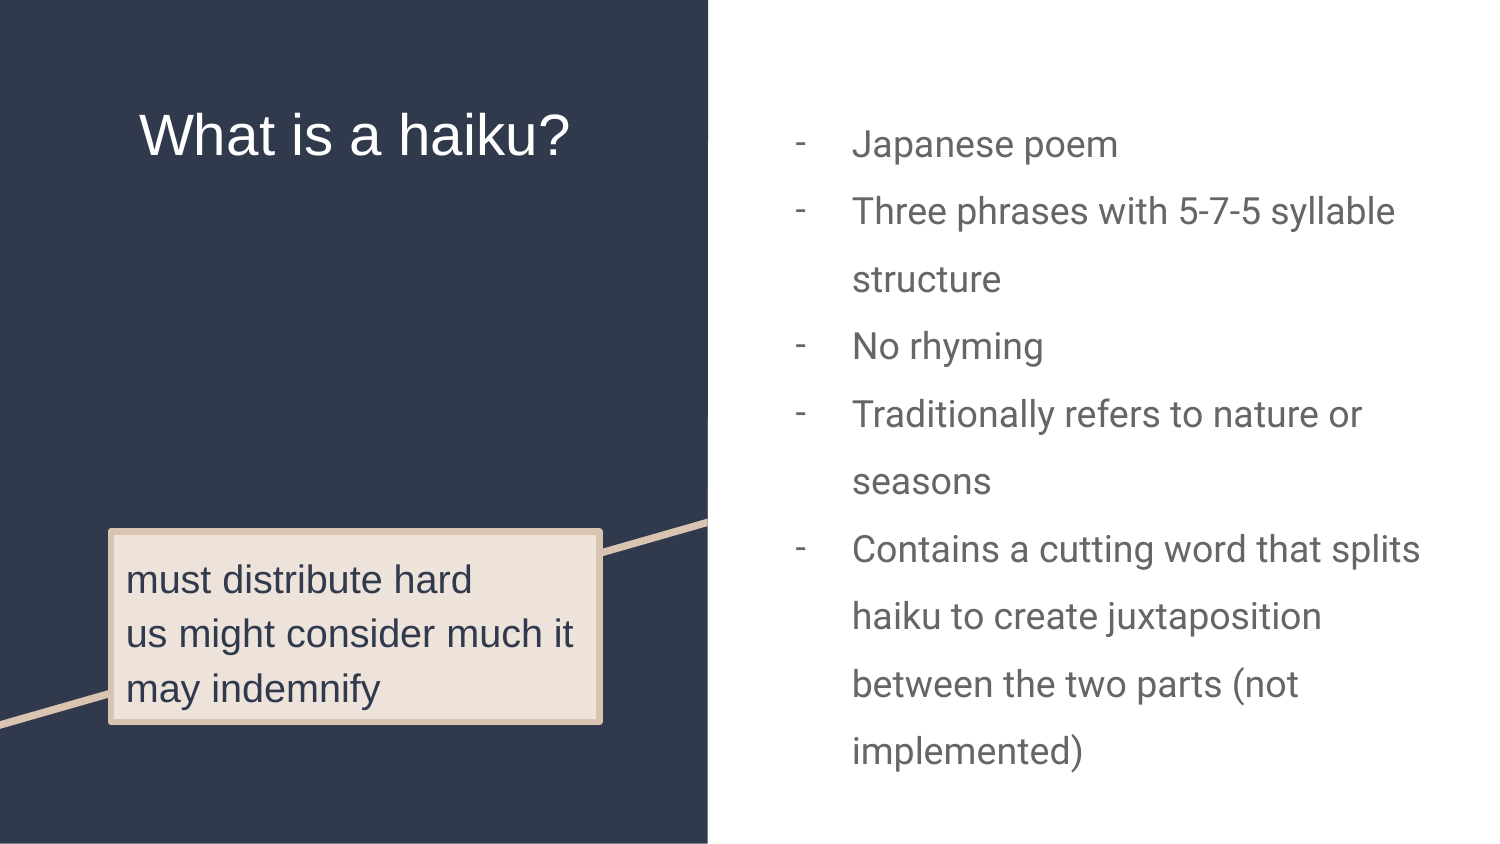

# What is a haiku?
Japanese poem
Three phrases with 5-7-5 syllable structure
No rhyming
Traditionally refers to nature or seasons
Contains a cutting word that splits haiku to create juxtaposition between the two parts (not implemented)
must distribute hard
us might consider much it
may indemnify